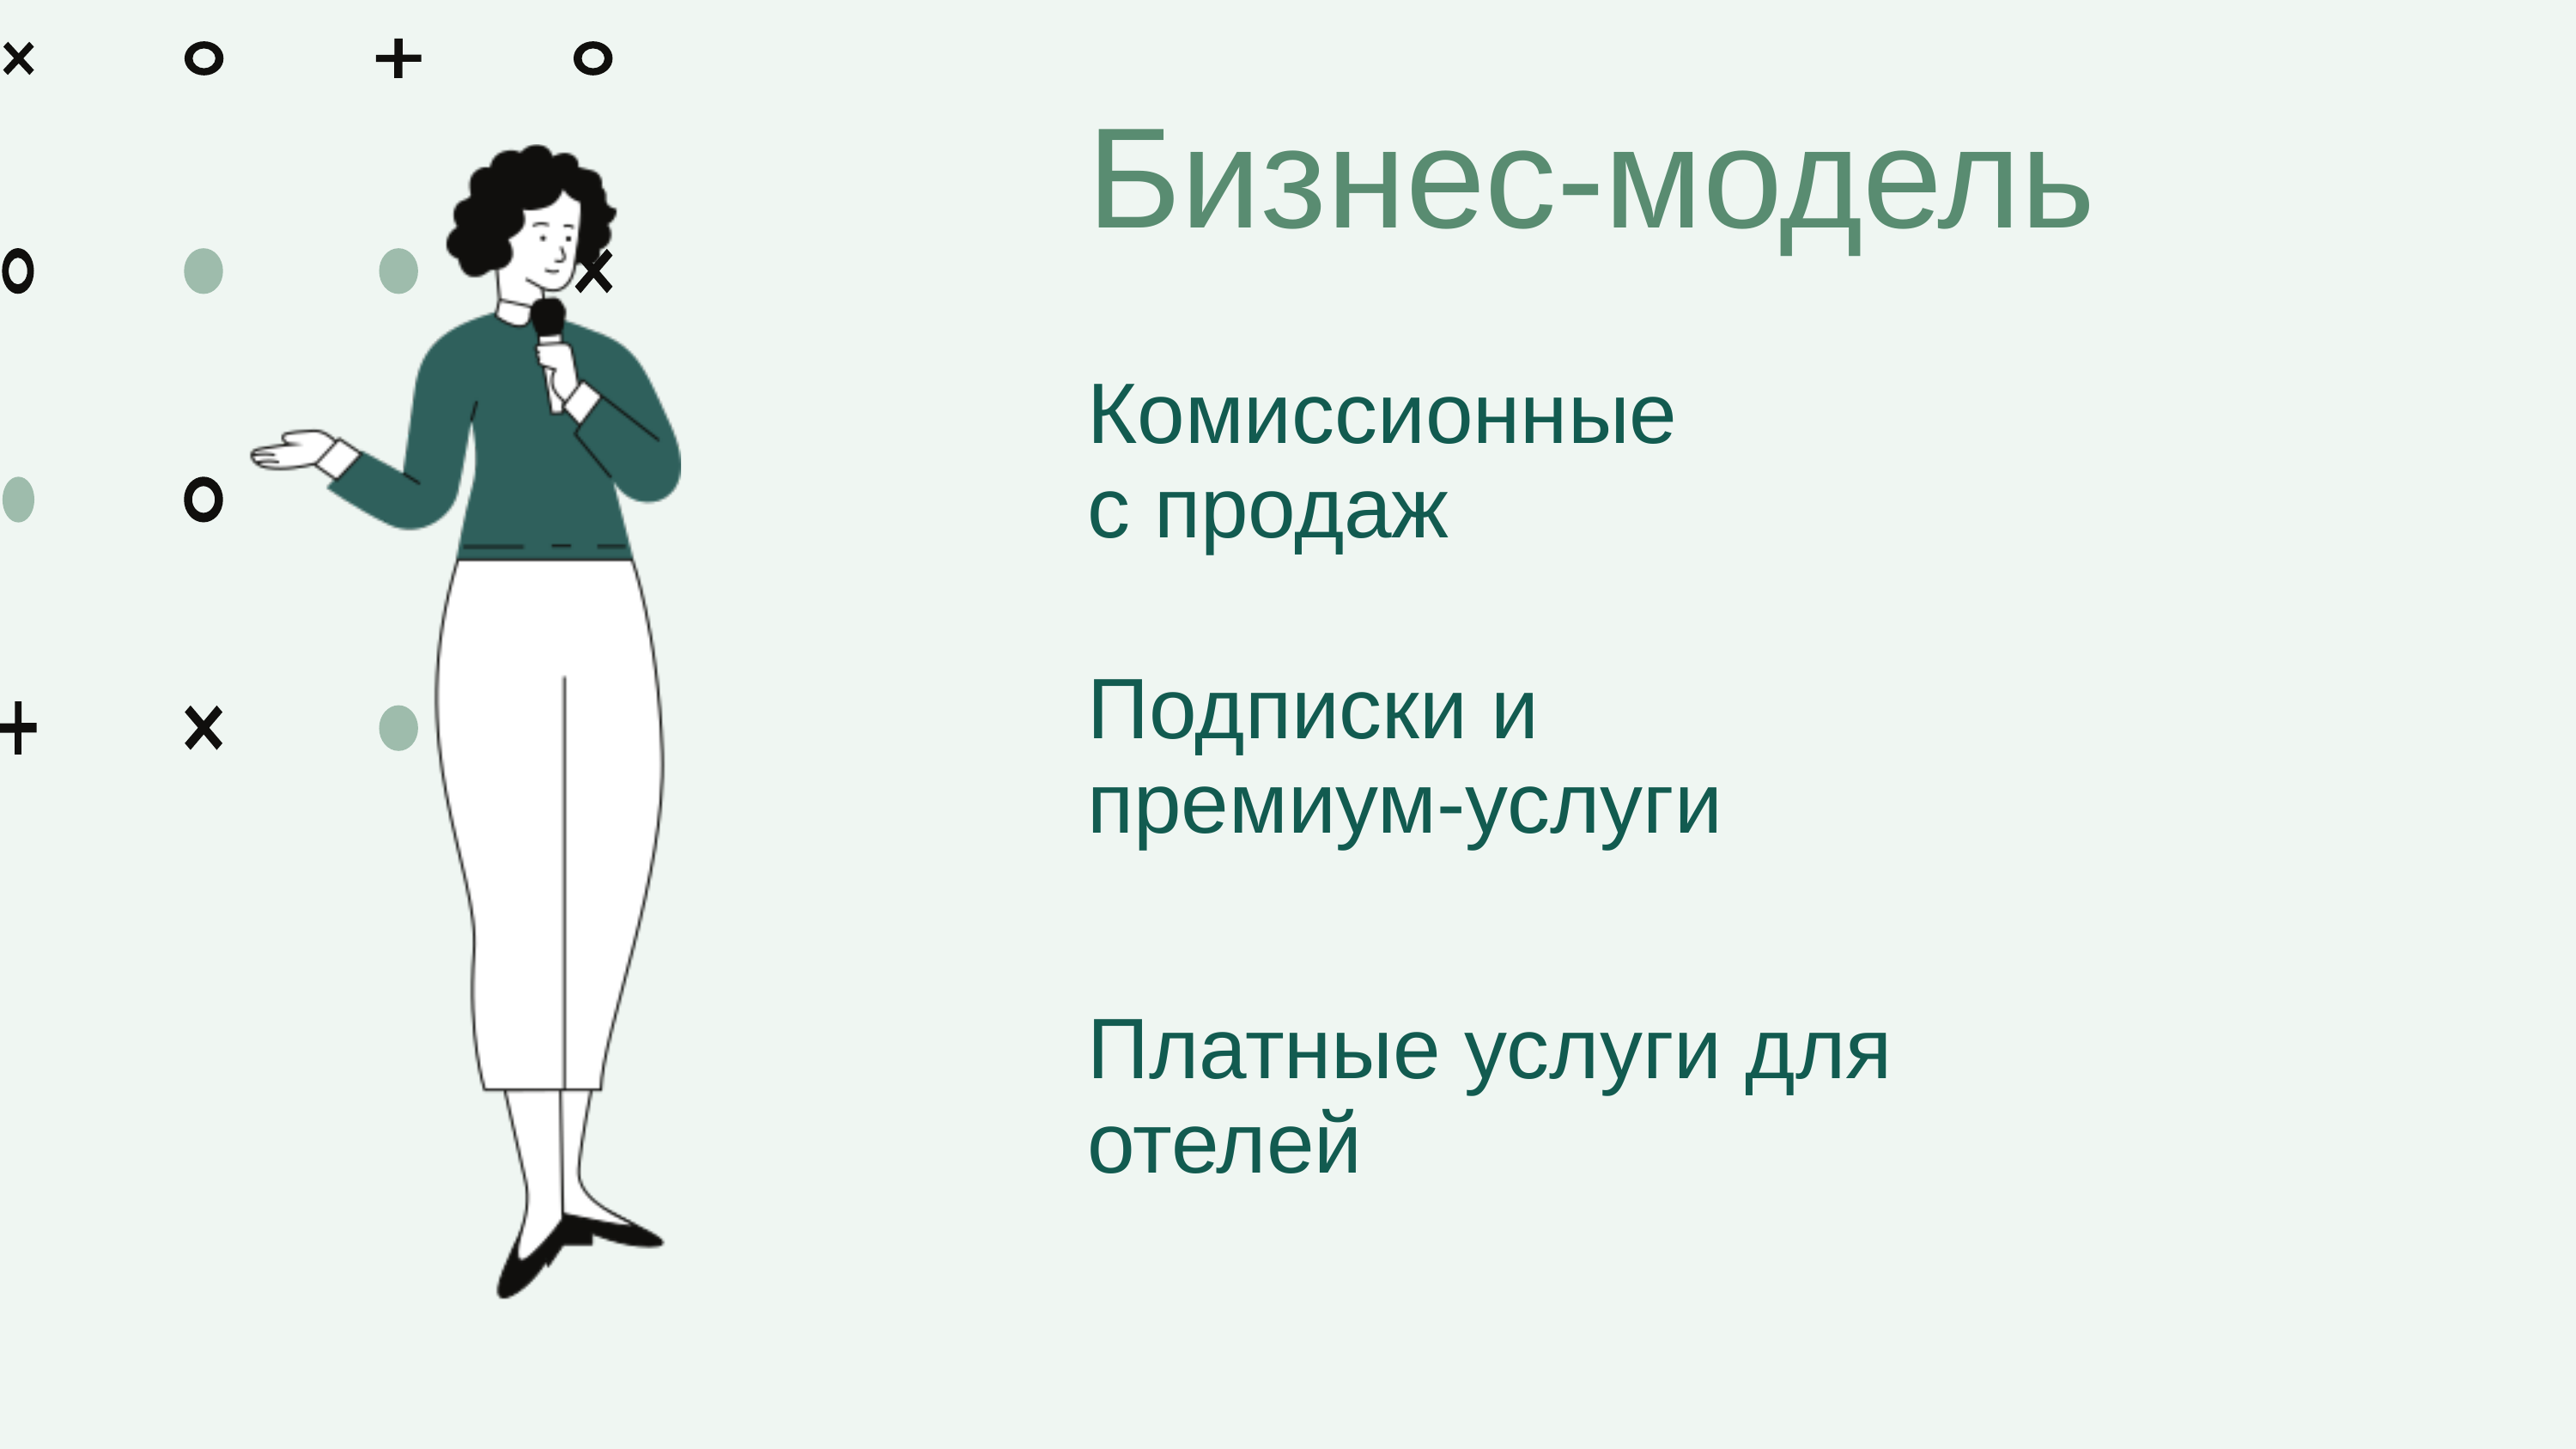

Бизнес-модель

Комиссионные с продаж
Подписки и премиум-услуги
Платные услуги для отелей